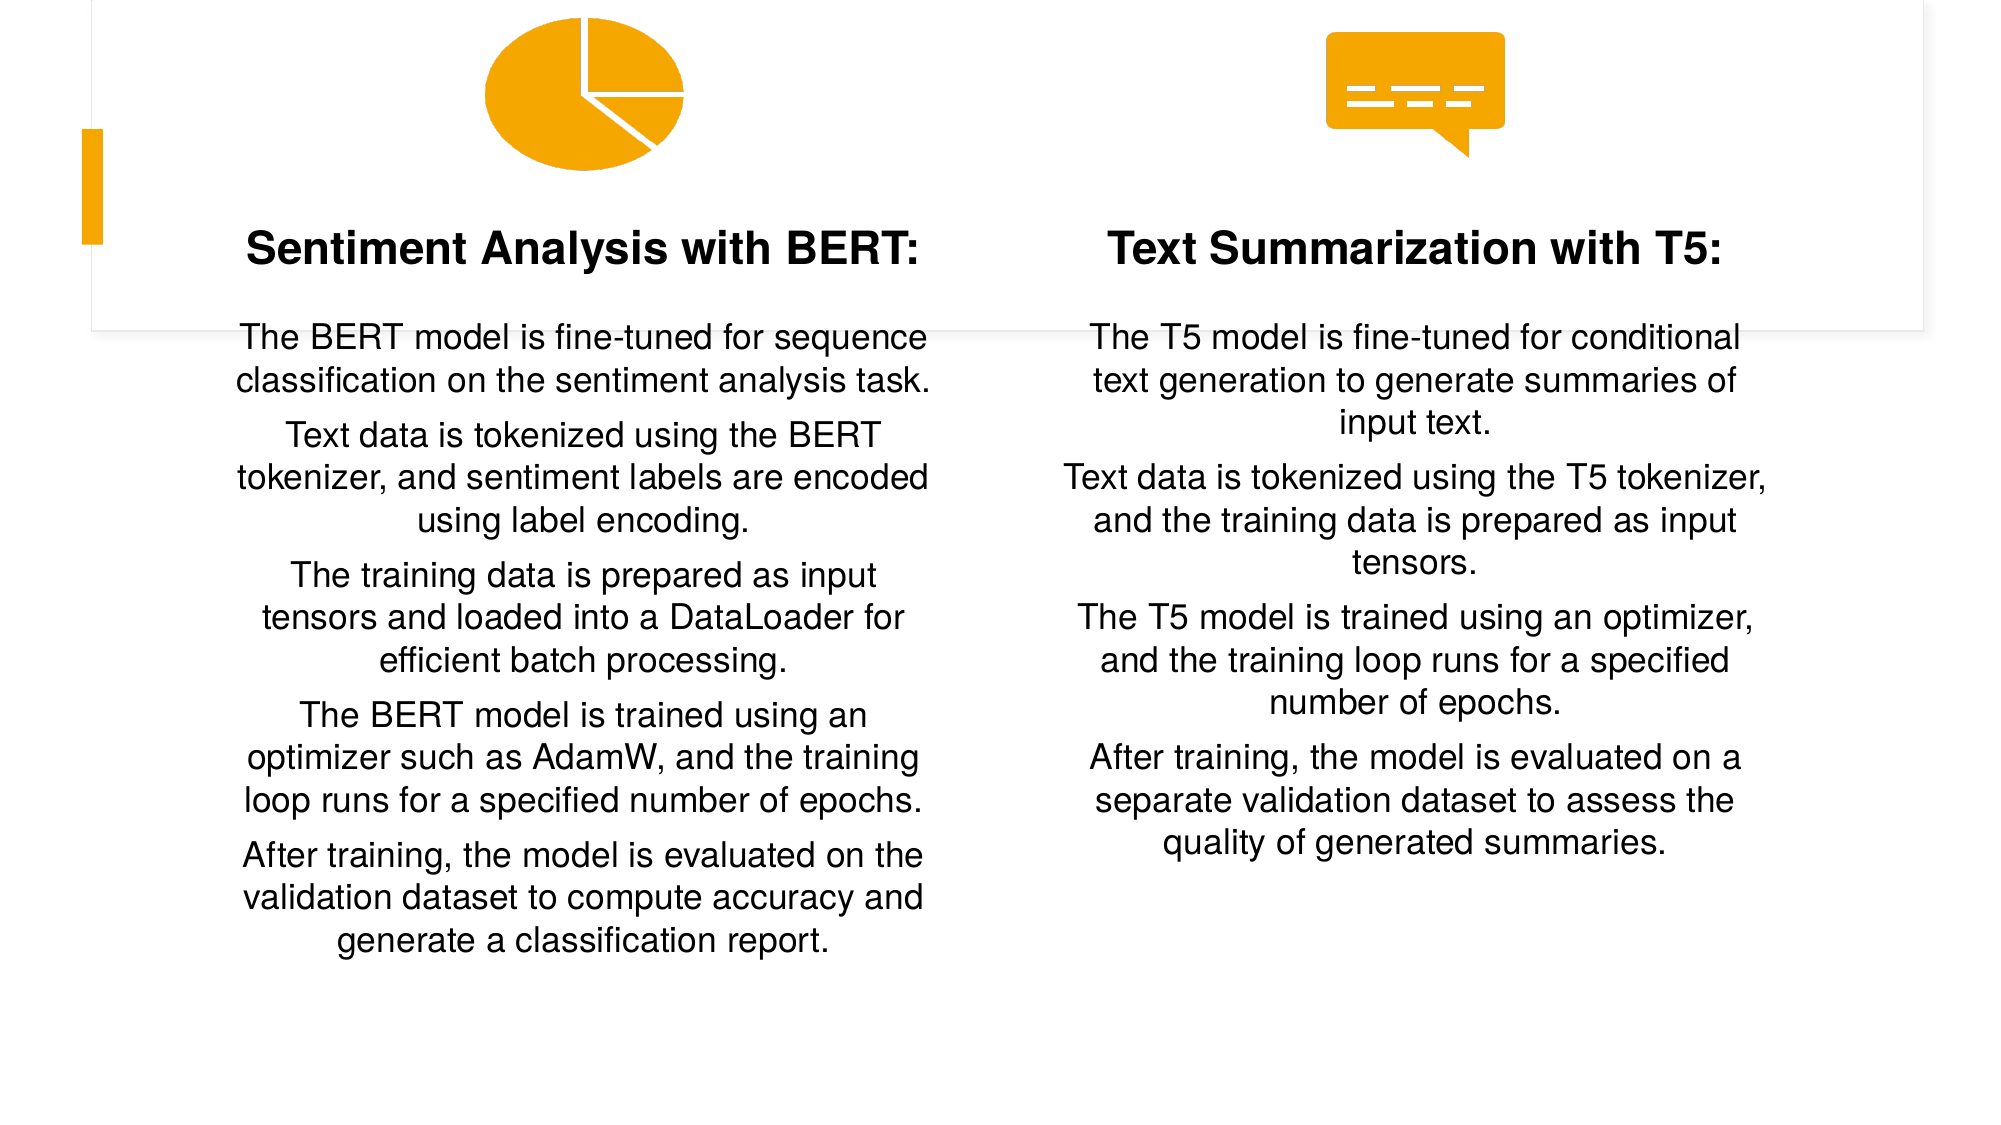

Sentiment Analysis with BERT:
The BERT model is fine-tuned for sequence classification on the sentiment analysis task.
Text data is tokenized using the BERT tokenizer, and sentiment labels are encoded using label encoding.
The training data is prepared as input tensors and loaded into a DataLoader for efficient batch processing.
The BERT model is trained using an optimizer such as AdamW, and the training loop runs for a specified number of epochs.
After training, the model is evaluated on the validation dataset to compute accuracy and generate a classification report.
Text Summarization with T5:
The T5 model is fine-tuned for conditional text generation to generate summaries of input text.
Text data is tokenized using the T5 tokenizer, and the training data is prepared as input tensors.
The T5 model is trained using an optimizer, and the training loop runs for a specified number of epochs.
After training, the model is evaluated on a separate validation dataset to assess the quality of generated summaries.